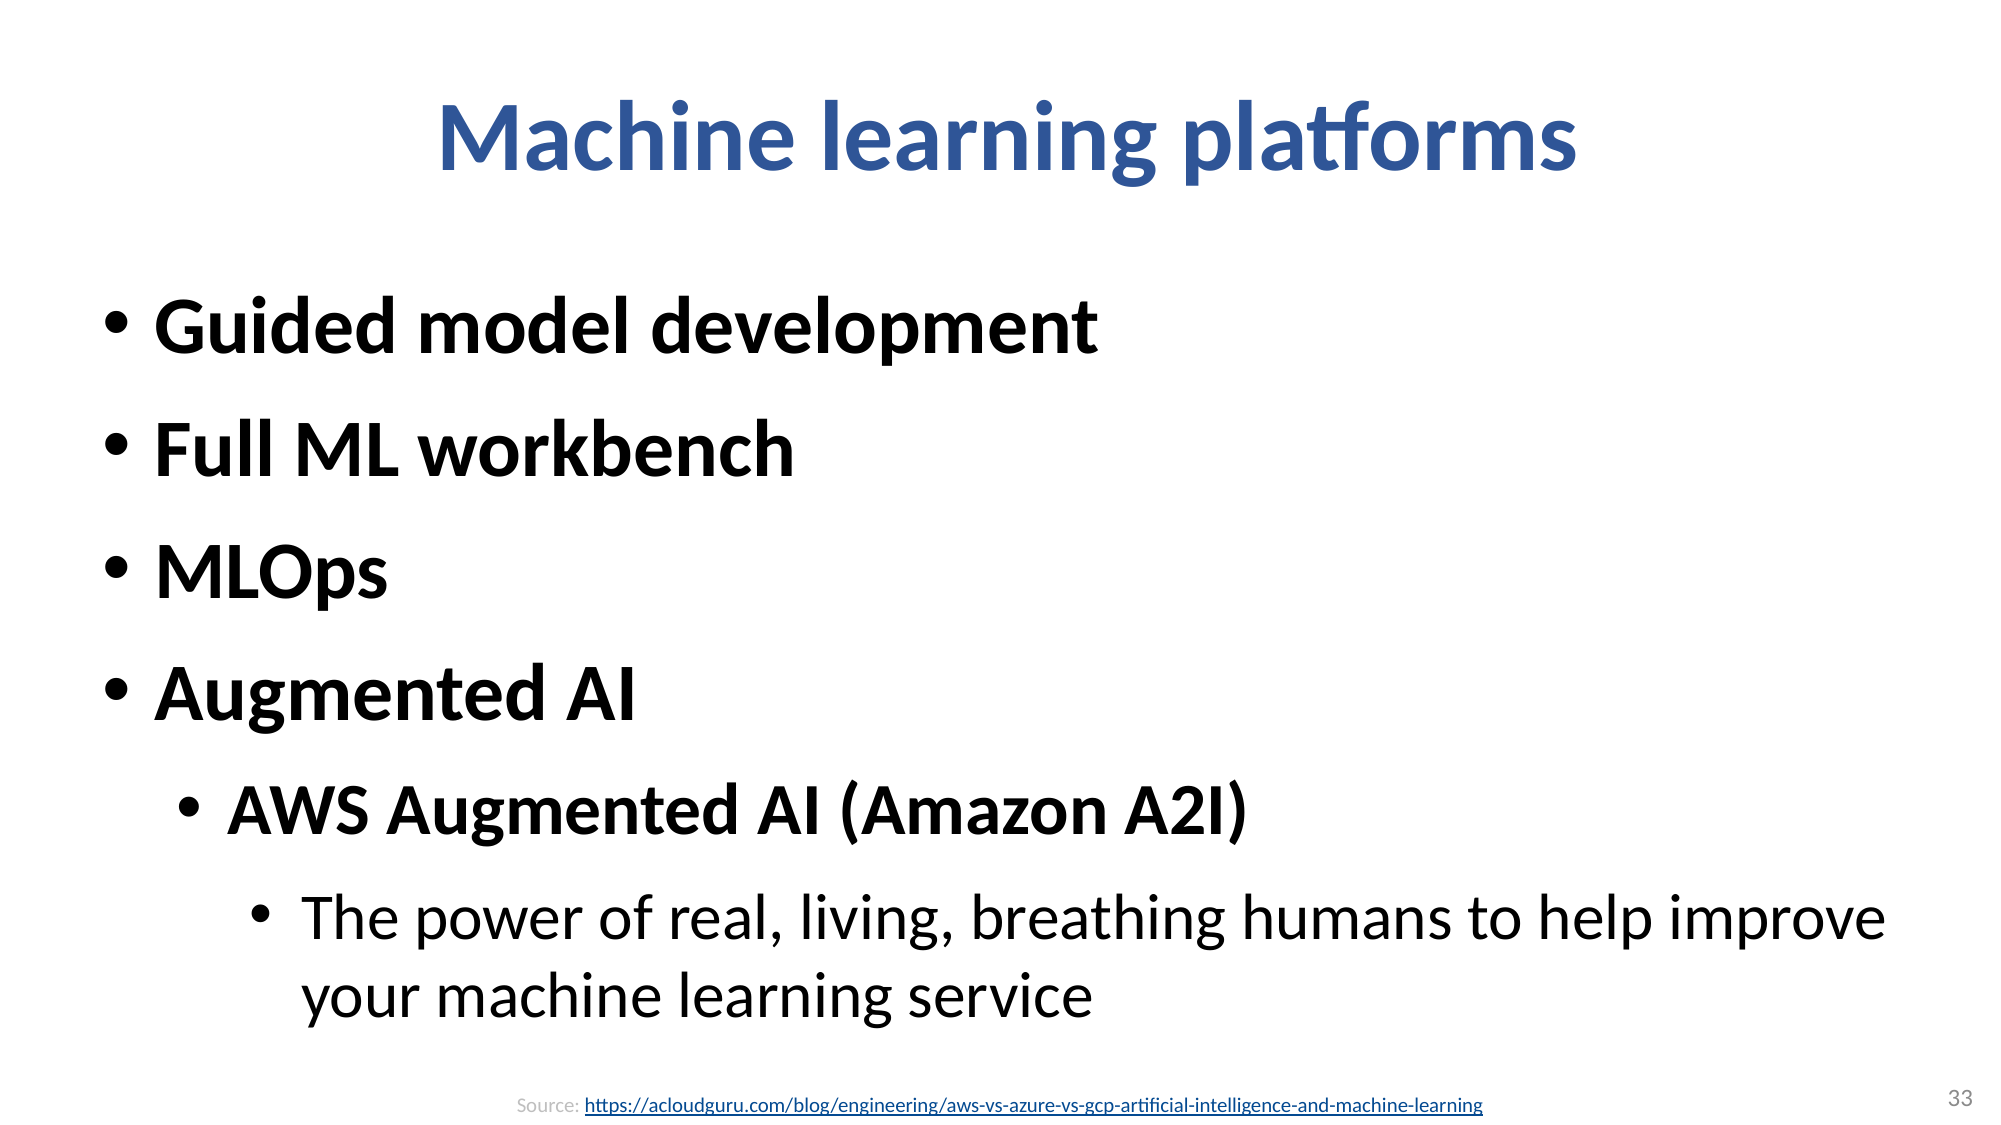

# Machine learning platforms
Guided model development
Full ML workbench
MLOps
Augmented AI
AWS Augmented AI (Amazon A2I)
The power of real, living, breathing humans to help improve your machine learning service
33
Source: https://acloudguru.com/blog/engineering/aws-vs-azure-vs-gcp-artificial-intelligence-and-machine-learning